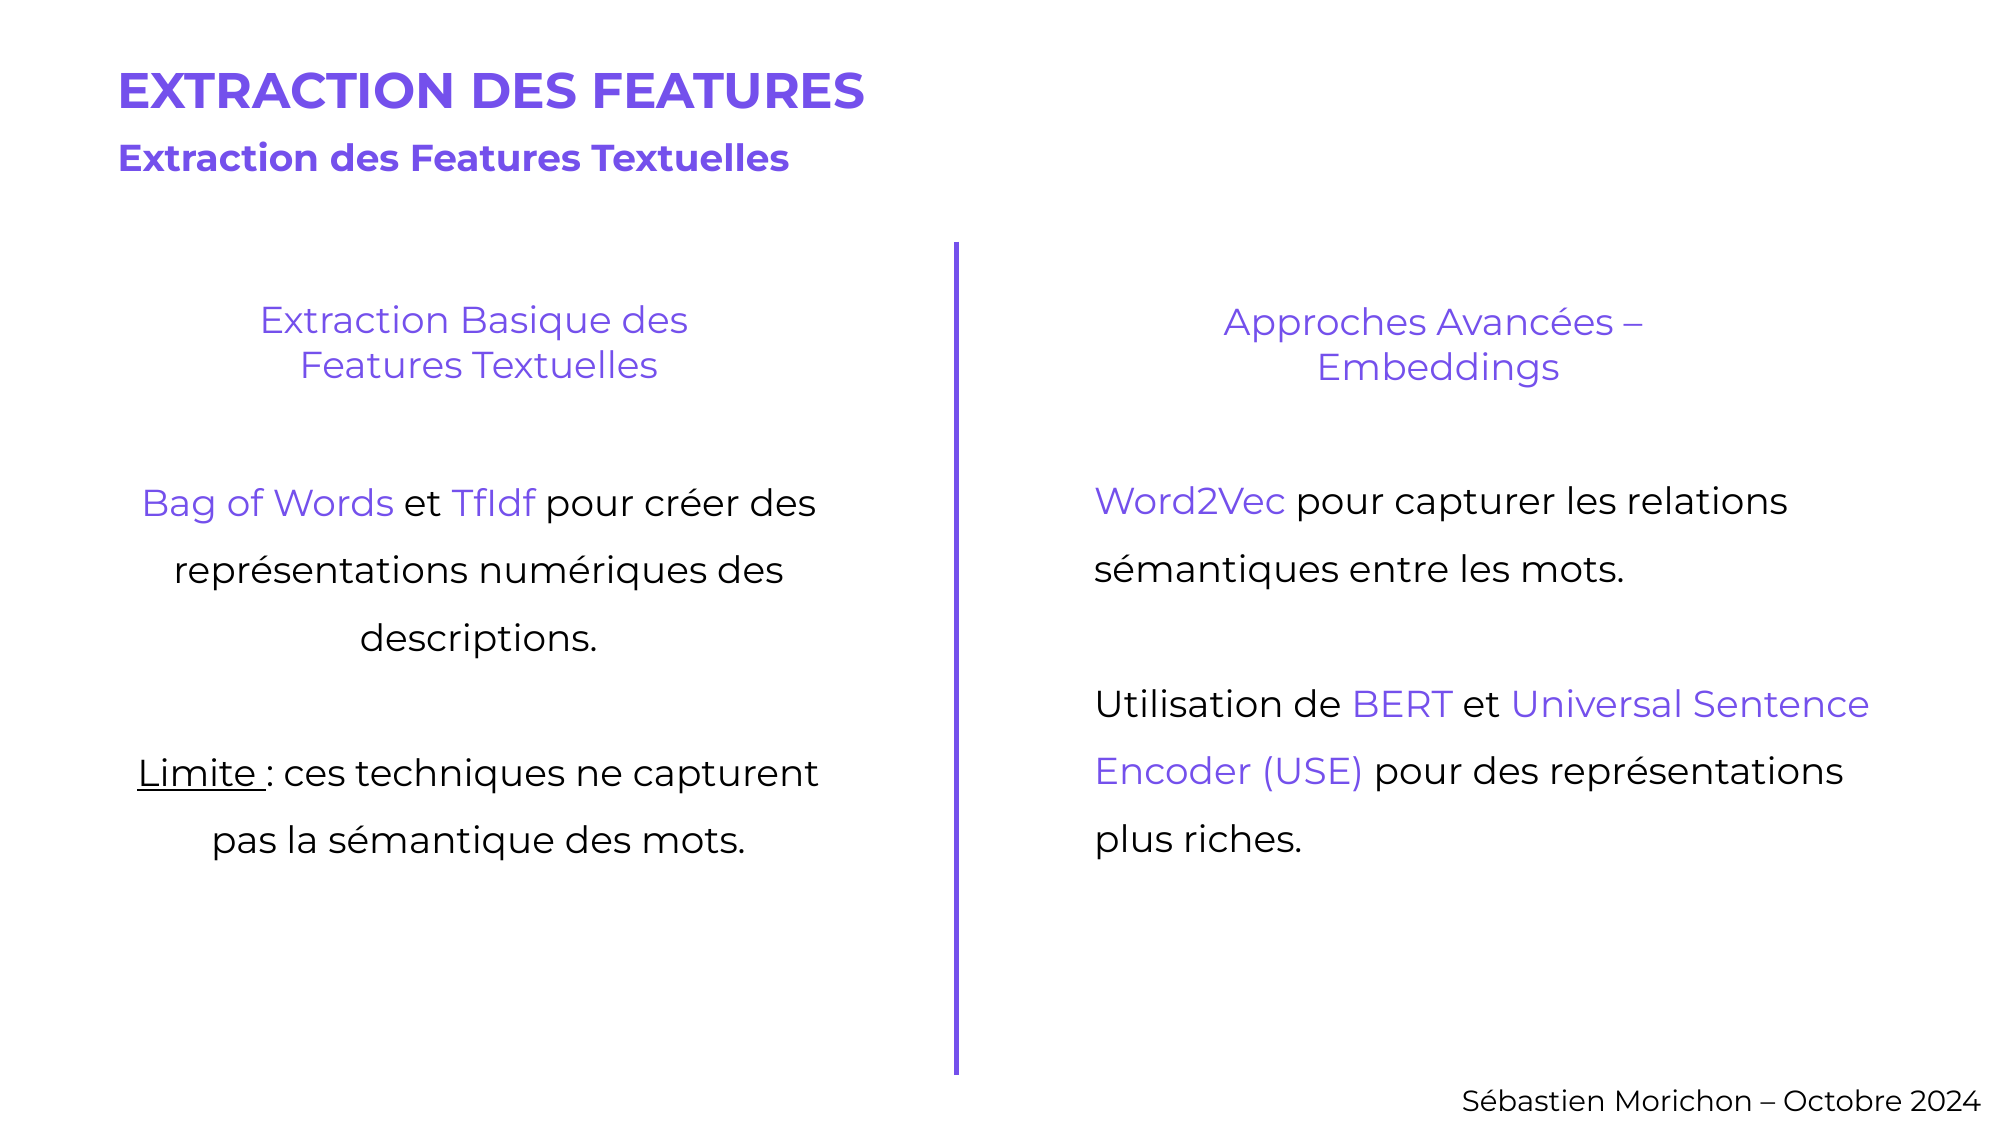

EXTRACTION DES FEATURES
Extraction des Features Textuelles
Extraction Basique des
Features Textuelles
Approches Avancées –
Embeddings
Word2Vec pour capturer les relations sémantiques entre les mots.

Utilisation de BERT et Universal Sentence Encoder (USE) pour des représentations plus riches.
Bag of Words et TfIdf pour créer des représentations numériques des descriptions.

Limite : ces techniques ne capturent pas la sémantique des mots.
Sébastien Morichon – Octobre 2024